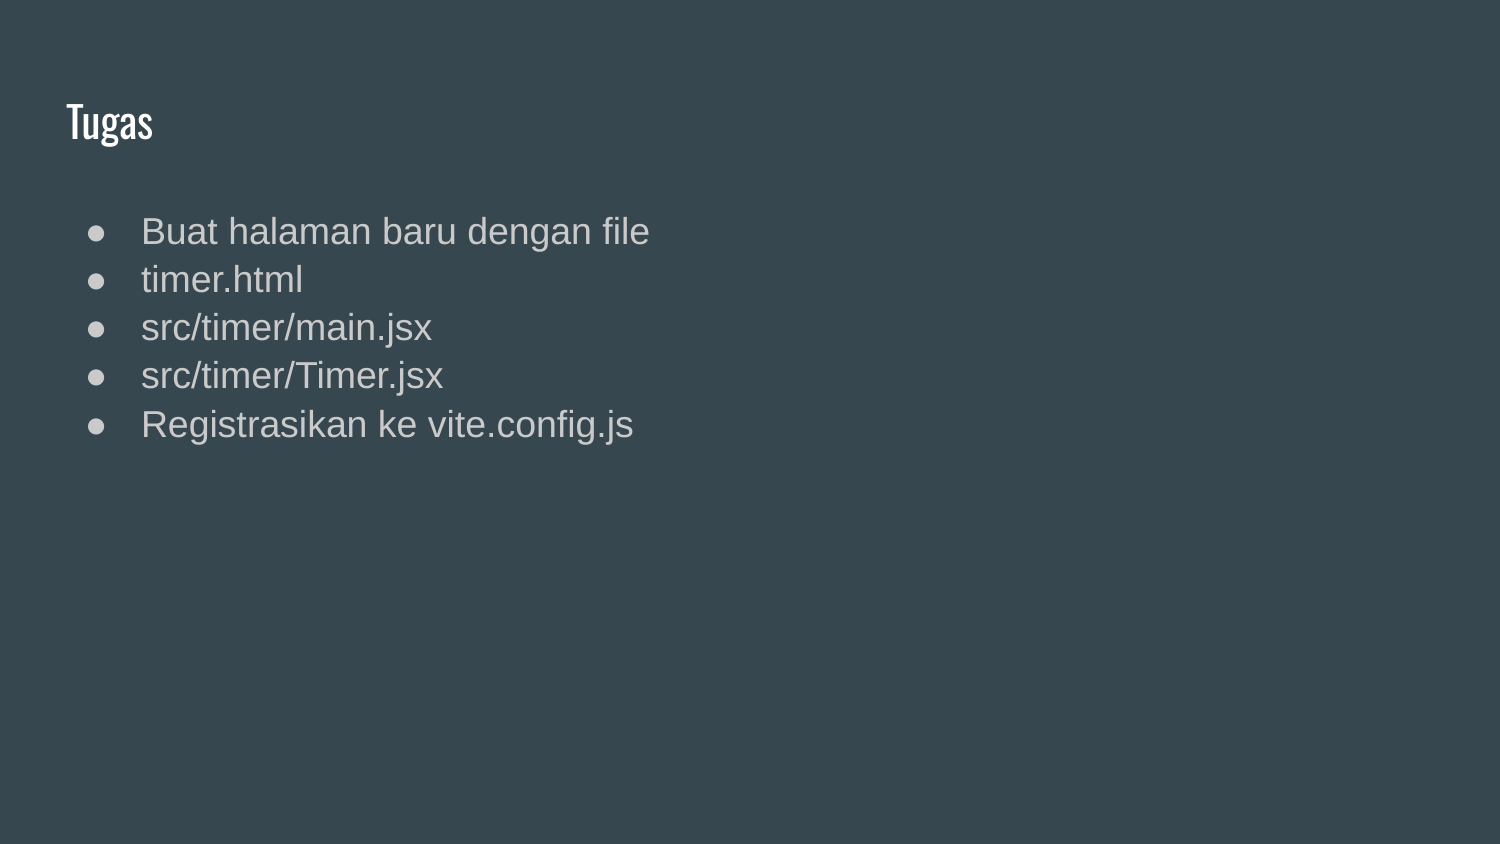

# Tugas
Buat halaman baru dengan file
timer.html
src/timer/main.jsx
src/timer/Timer.jsx
Registrasikan ke vite.config.js